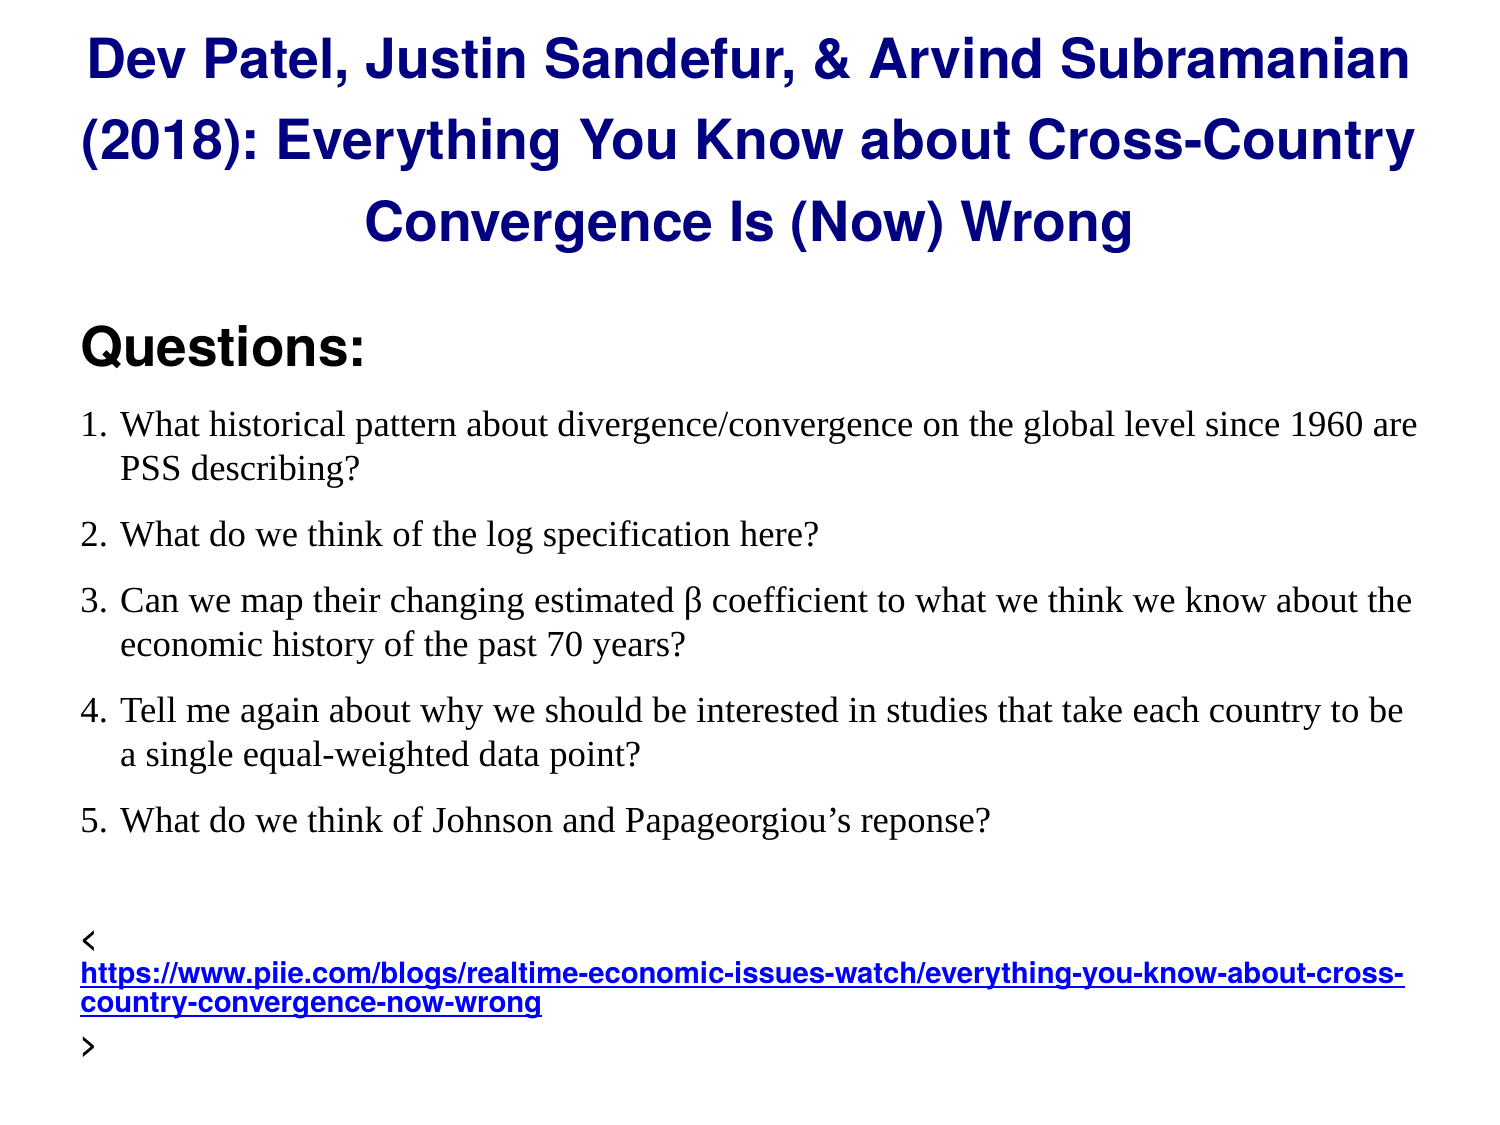

Dev Patel, Justin Sandefur, & Arvind Subramanian (2018): Everything You Know about Cross-Country Convergence Is (Now) Wrong
Questions:
What historical pattern about divergence/convergence on the global level since 1960 are PSS describing?
What do we think of the log specification here?
Can we map their changing estimated β coefficient to what we think we know about the economic history of the past 70 years?
Tell me again about why we should be interested in studies that take each country to be a single equal-weighted data point?
What do we think of Johnson and Papageorgiou’s reponse?

<https://www.piie.com/blogs/realtime-economic-issues-watch/everything-you-know-about-cross-country-convergence-now-wrong>